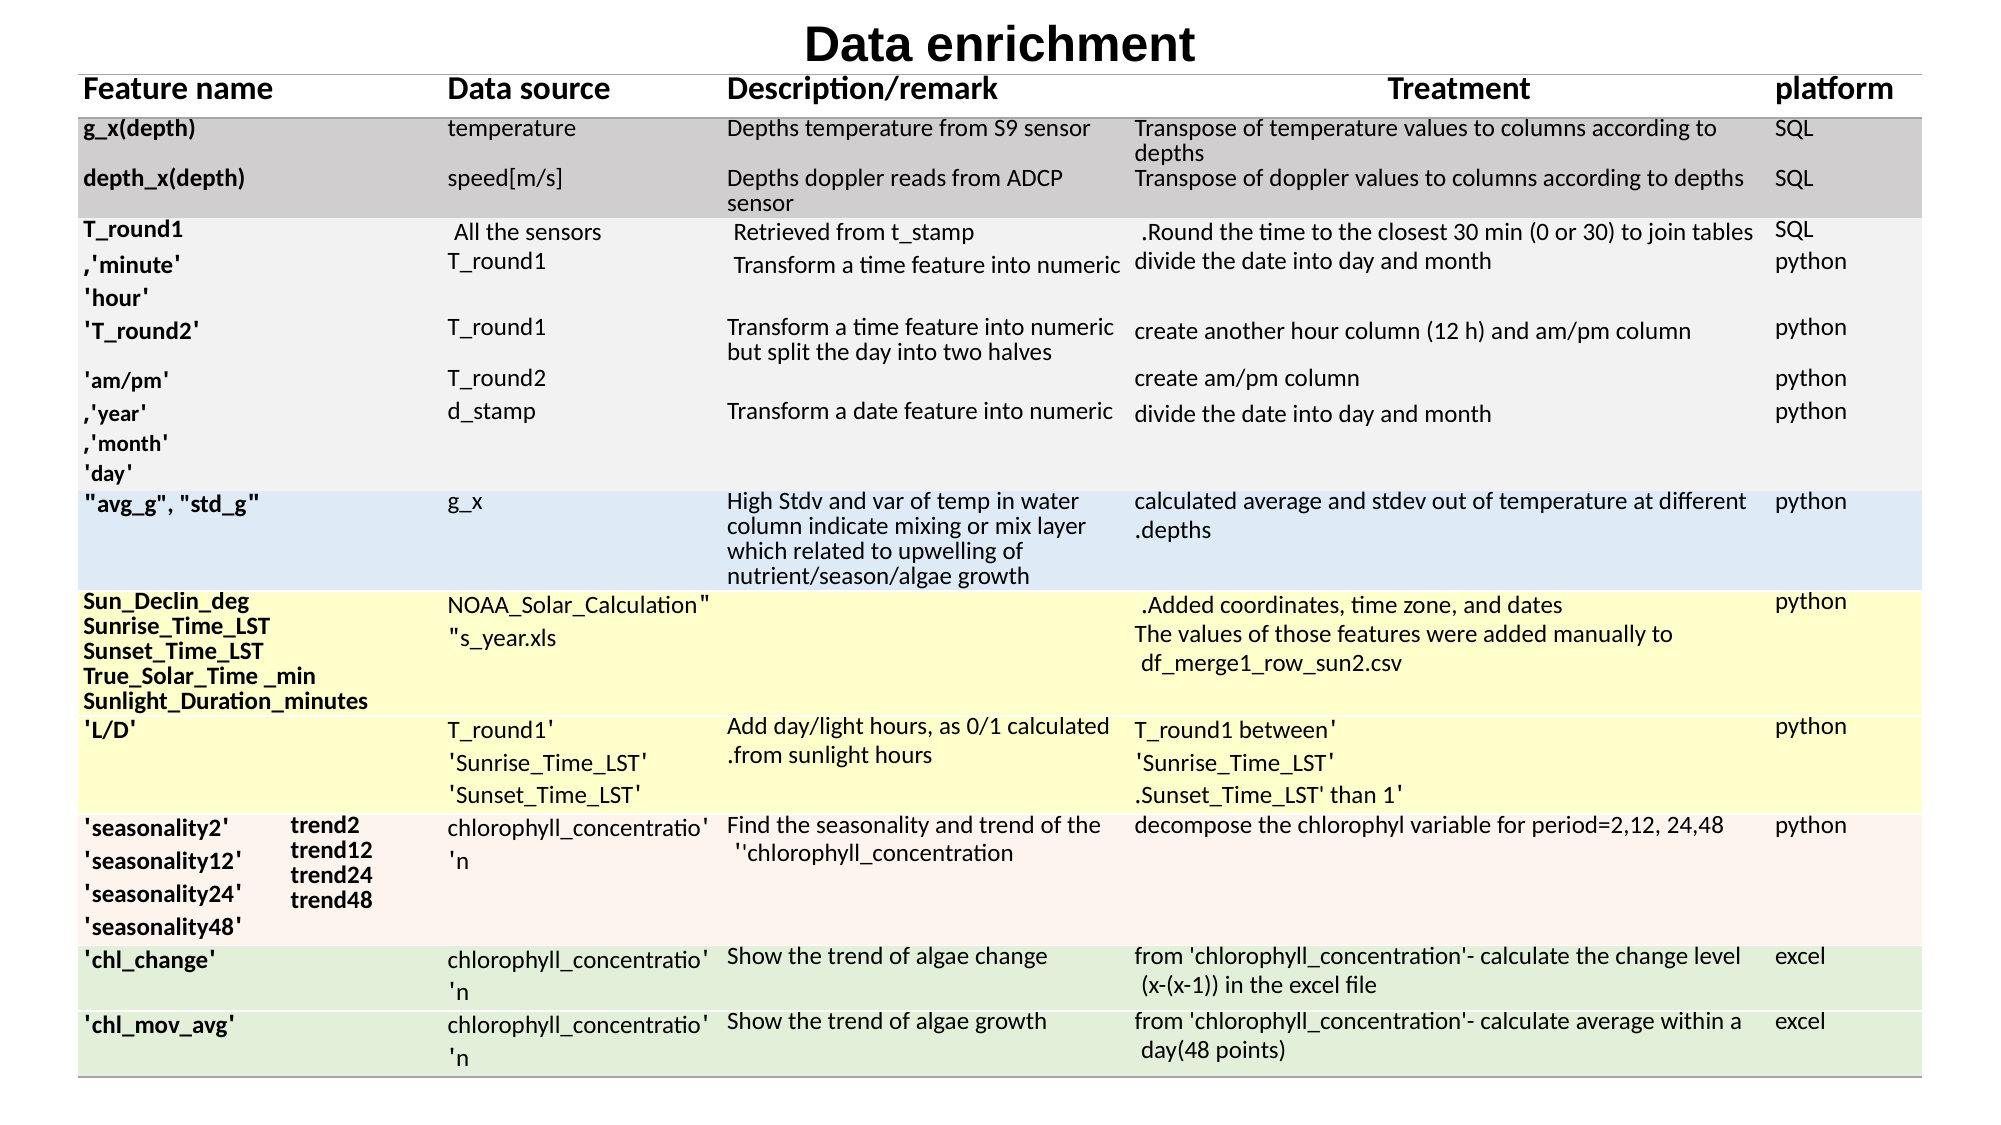

Data enrichment
| Feature name |  | Data source | Description/remark |  | Treatment | platform |
| --- | --- | --- | --- | --- | --- | --- |
| g\_x(depth) |  | temperature | Depths temperature from S9 sensor | Transpose of temperature values to columns according to depths | Transpose of temperature values to columns according to depths | SQL |
| depth\_x(depth) |  | speed[m/s] | Depths doppler reads from ADCP sensor | Transpose of doppler values to columns according to depths | Transpose of doppler values to columns according to depths | SQL |
| T\_round1 |  | All the sensors | Retrieved from t\_stamp | Round the time to the closest 30 min (0 or 30) to join tables. | Round the time to the closest 30 min (0 or 30) to join tables. | SQL |
| 'minute', 'hour' |  | T\_round1 | Transform a time feature into numeric | divide the date into day and month | divide the date into day and month | python |
| 'T\_round2' |  | T\_round1 | Transform a time feature into numeric but split the day into two halves | create another hour column (12 h) and am/pm column | create another hour column (12 h) and am/pm column | python |
| 'am/pm' |  | T\_round2 |  | create am/pm column | create am/pm column | python |
| 'year', 'month', 'day' |  | d\_stamp | Transform a date feature into numeric | divide the date into day and month | divide the date into day and month | python |
| "avg\_g", "std\_g" |  | g\_x | High Stdv and var of temp in water column indicate mixing or mix layer which related to upwelling of nutrient/season/algae growth | calculated average and stdev out of temperature at different depths. | calculated average and stdev out of temperature at different depths. | python |
| Sun\_Declin\_deg Sunrise\_Time\_LST Sunset\_Time\_LST True\_Solar\_Time \_min Sunlight\_Duration\_minutes |  | "NOAA\_Solar\_Calculations\_year.xls" |  | Added coordinates, time zone, and dates. The values of those features were added manually to df\_merge1\_row\_sun2.csv | Added coordinates, time zone, and dates. The values of those features were added manually to df\_merge1\_row\_sun2.csv | python |
| 'L/D' |  | 'T\_round1 'Sunrise\_Time\_LST' 'Sunset\_Time\_LST' | Add day/light hours, as 0/1 calculated from sunlight hours. | 'T\_round1 between 'Sunrise\_Time\_LST' 'Sunset\_Time\_LST' than 1. | 'T\_round1 between 'Sunrise\_Time\_LST' 'Sunset\_Time\_LST' than 1. | python |
| 'seasonality2' 'seasonality12' 'seasonality24' 'seasonality48' | trend2 trend12 trend24 trend48 | 'chlorophyll\_concentration' | Find the seasonality and trend of the 'chlorophyll\_concentration' | decompose the chlorophyl variable for period=2,12, 24,48 | decompose the chlorophyl variable for period=2,12, 24,48 | python |
| 'chl\_change' |  | 'chlorophyll\_concentration' | Show the trend of algae change | from 'chlorophyll\_concentration'- calculate the change level (x-(x-1)) in the excel file | from 'chlorophyll\_concentration'- calculate the change level (x-(x-1)) in the excel file | excel |
| 'chl\_mov\_avg' |  | 'chlorophyll\_concentration' | Show the trend of algae growth | from 'chlorophyll\_concentration'- calculate average within a day(48 points) | from 'chlorophyll\_concentration'- calculate average within a day(48 points) | excel |
|  |
| --- |